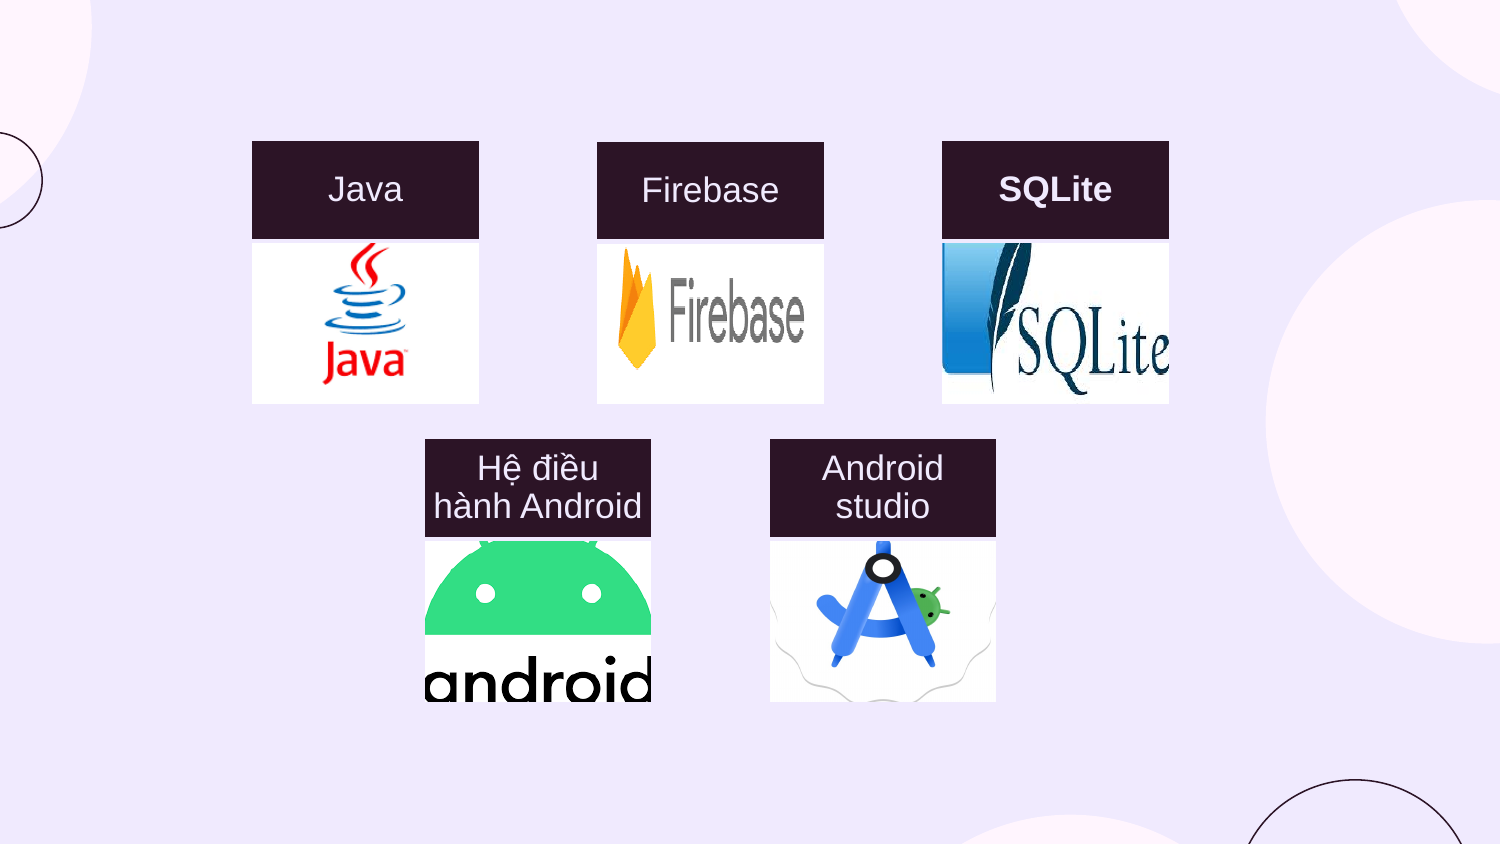

Java
Firebase
SQLite
Hệ điều hành Android
Android studio